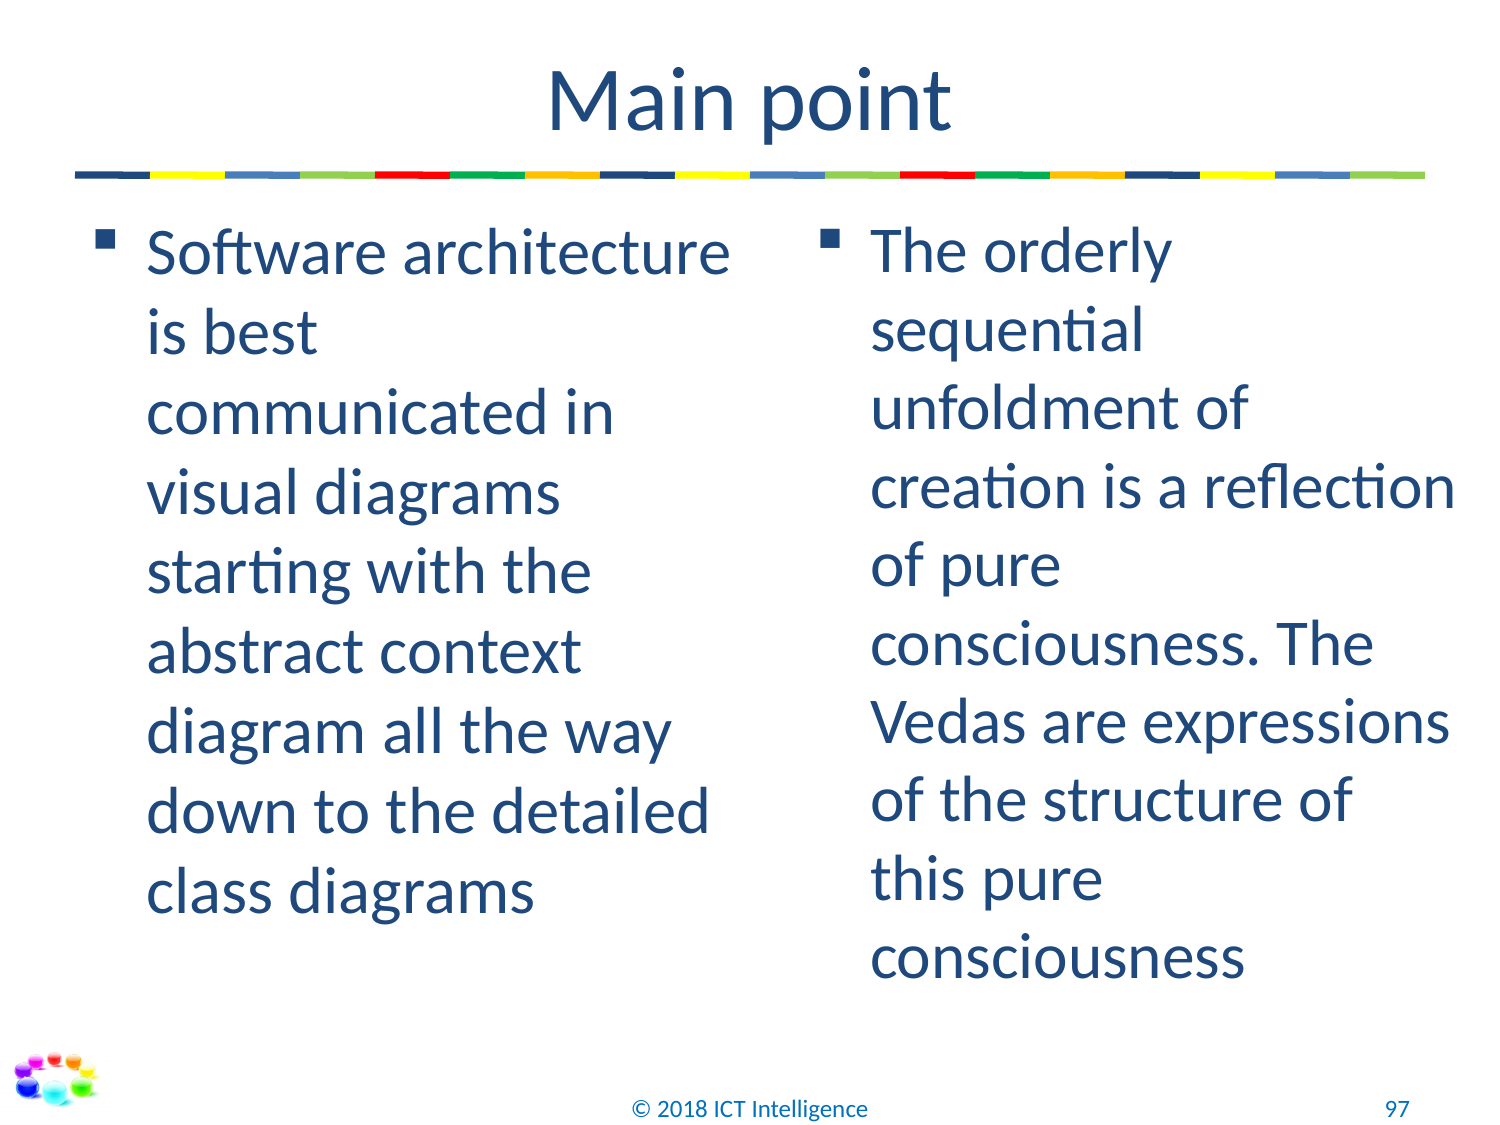

# Main point
Software architecture is best communicated in visual diagrams starting with the abstract context diagram all the way down to the detailed class diagrams
The orderly sequential unfoldment of creation is a reflection of pure consciousness. The Vedas are expressions of the structure of this pure consciousness
© 2018 ICT Intelligence
97